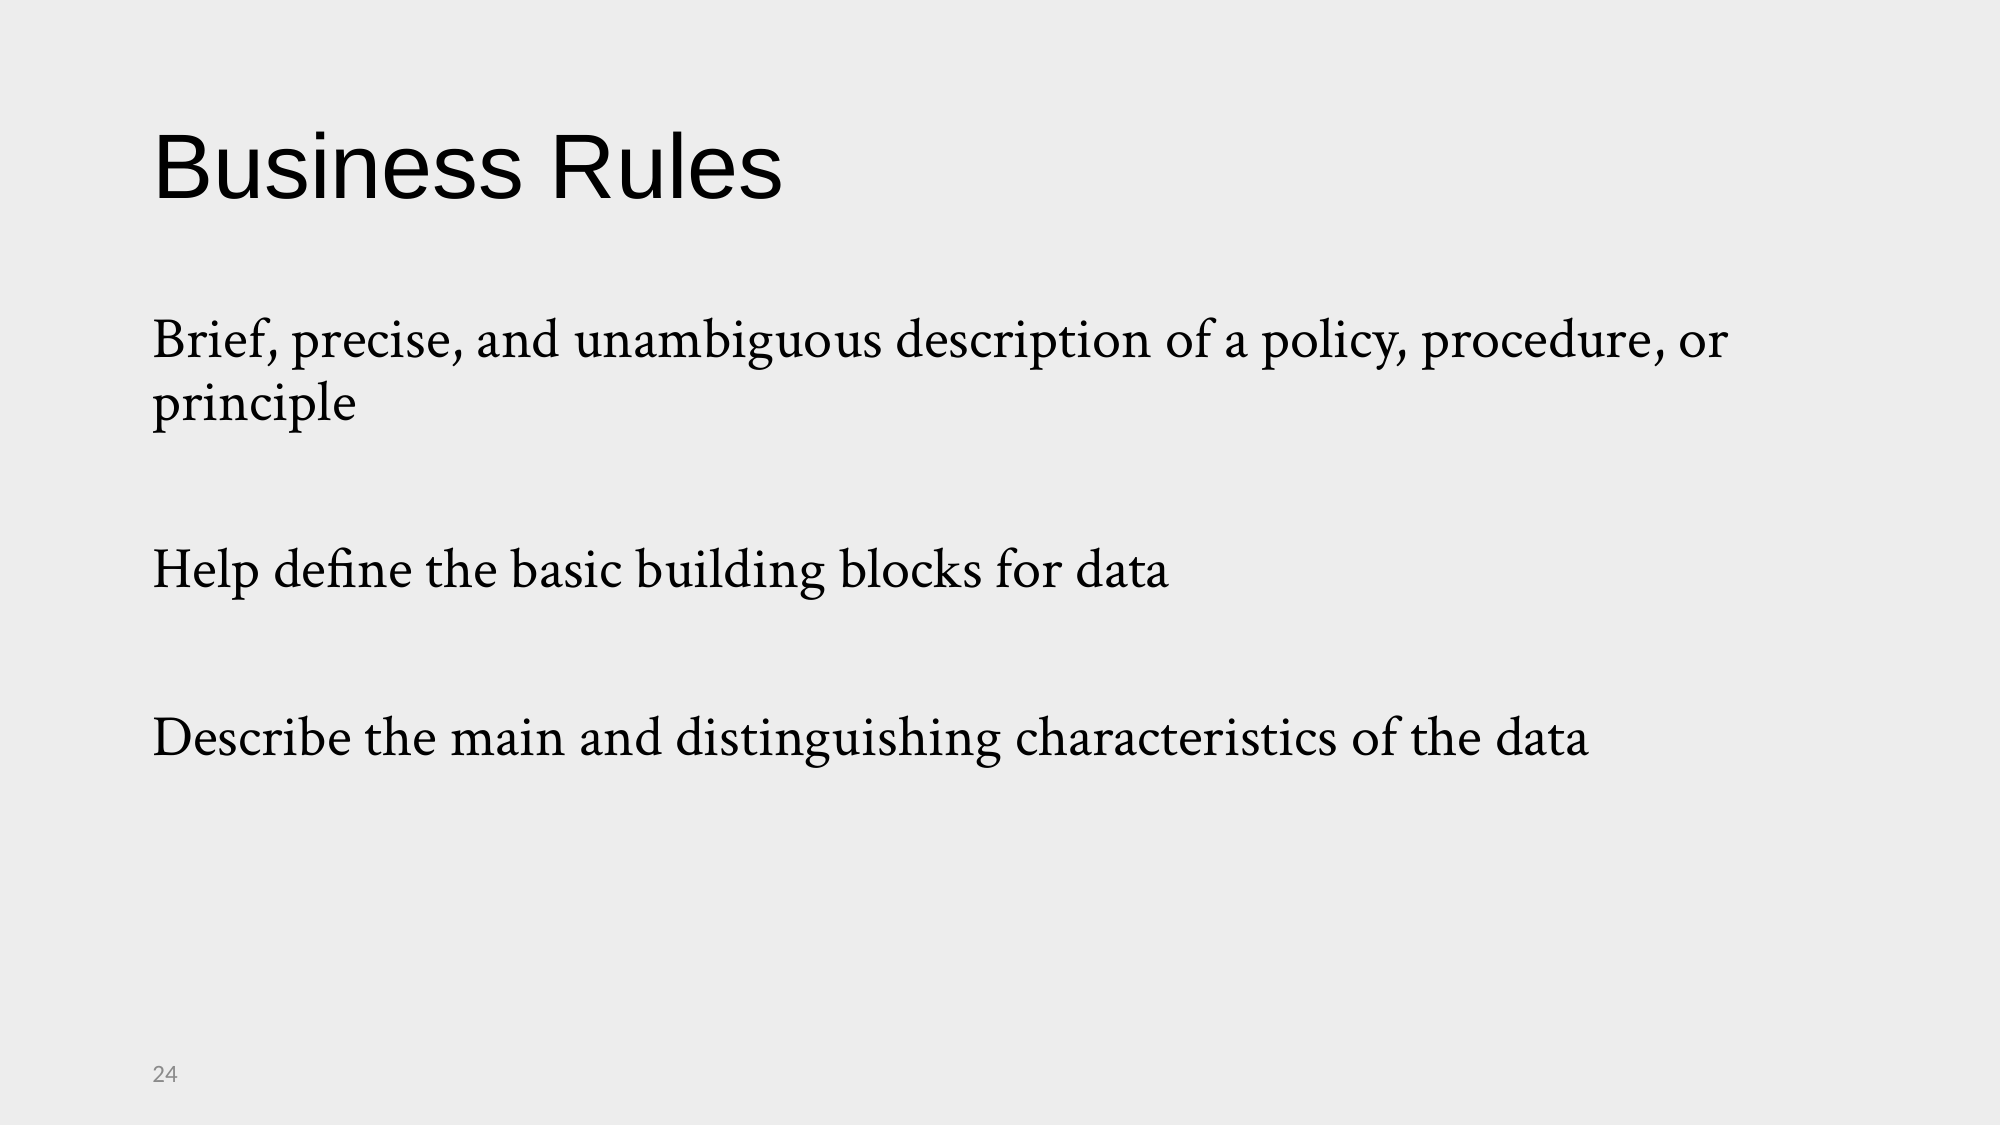

# Business Rules
Brief, precise, and unambiguous description of a policy, procedure, or principle

Help define the basic building blocks for data

Describe the main and distinguishing characteristics of the data

24